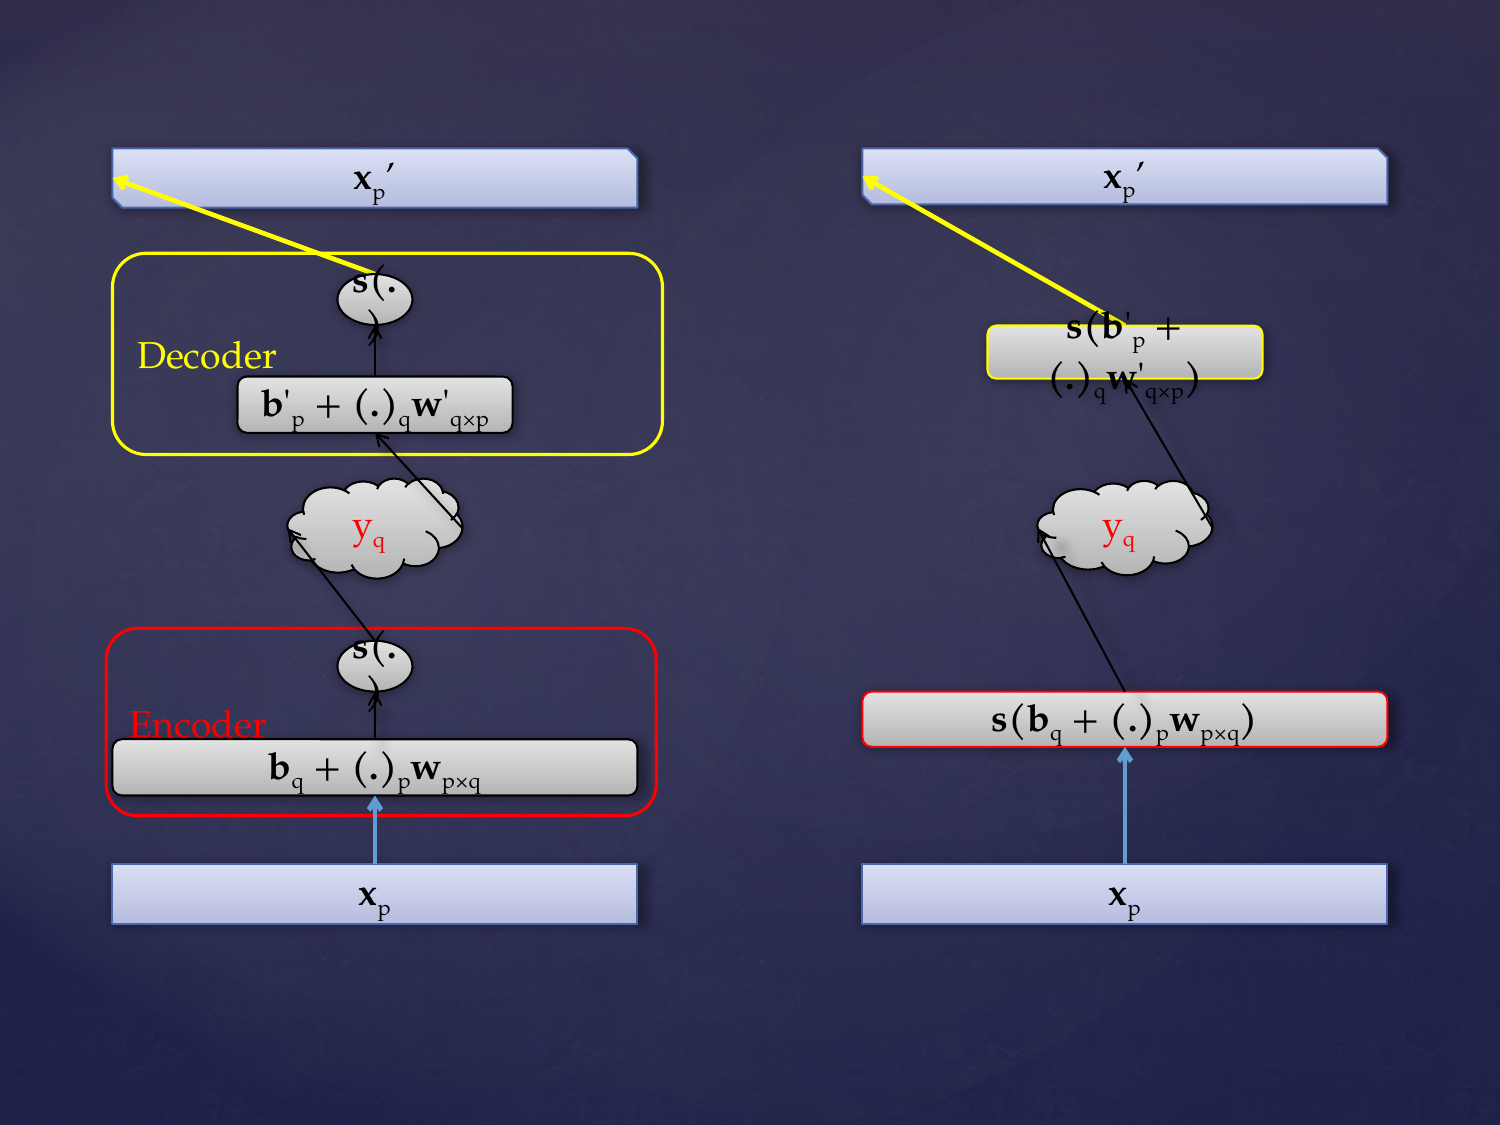

xp’
xp’
Decoder
s(.)
s(b'p + (.)qw'q×p)
b'p + (.)qw'q×p
yq
yq
Encoder
s(.)
s(bq + (.)pwp×q)
bq + (.)pwp×q
xp
xp